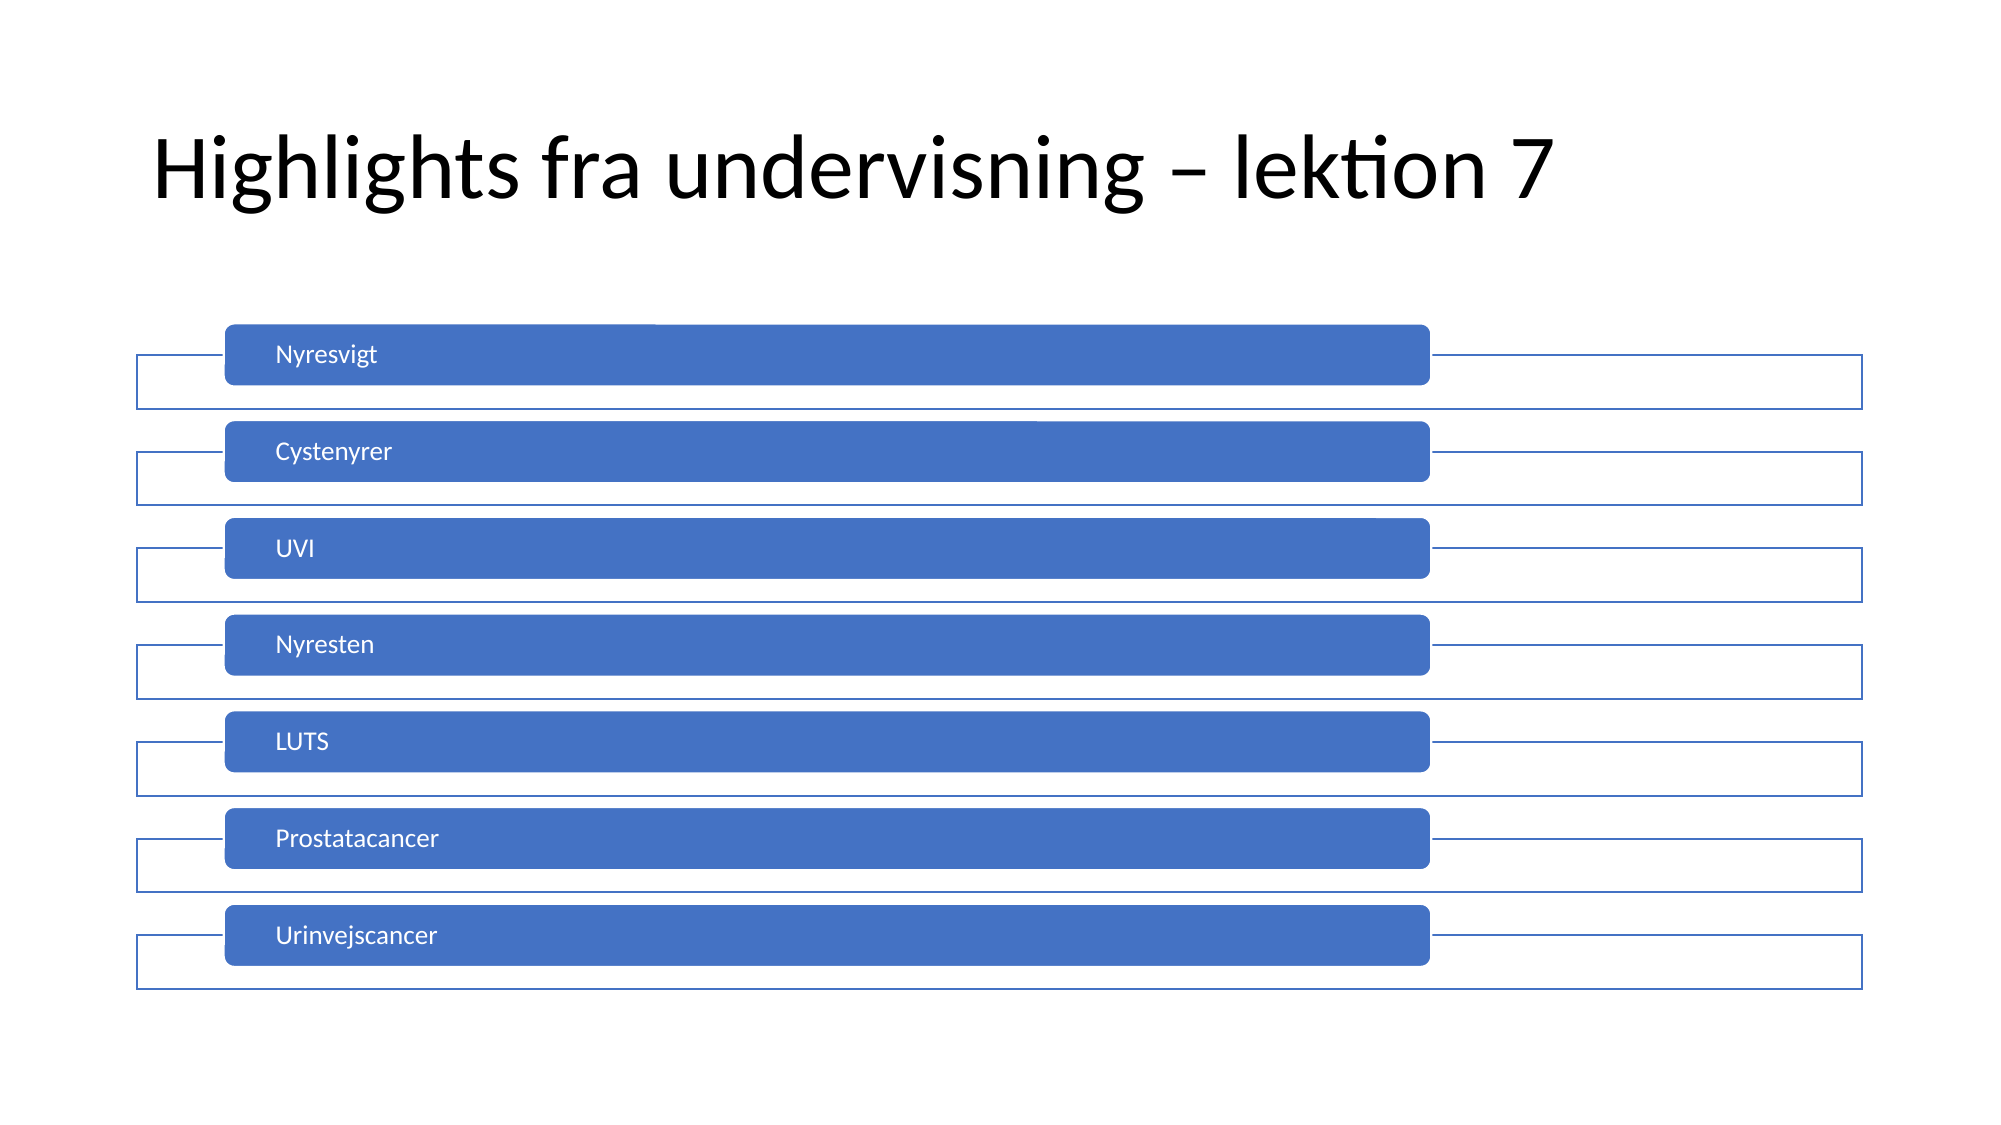

# Highlights fra undervisning – lektion 7
Nyresvigt
Cystenyrer
UVI
Nyresten
LUTS
Prostatacancer
Urinvejscancer